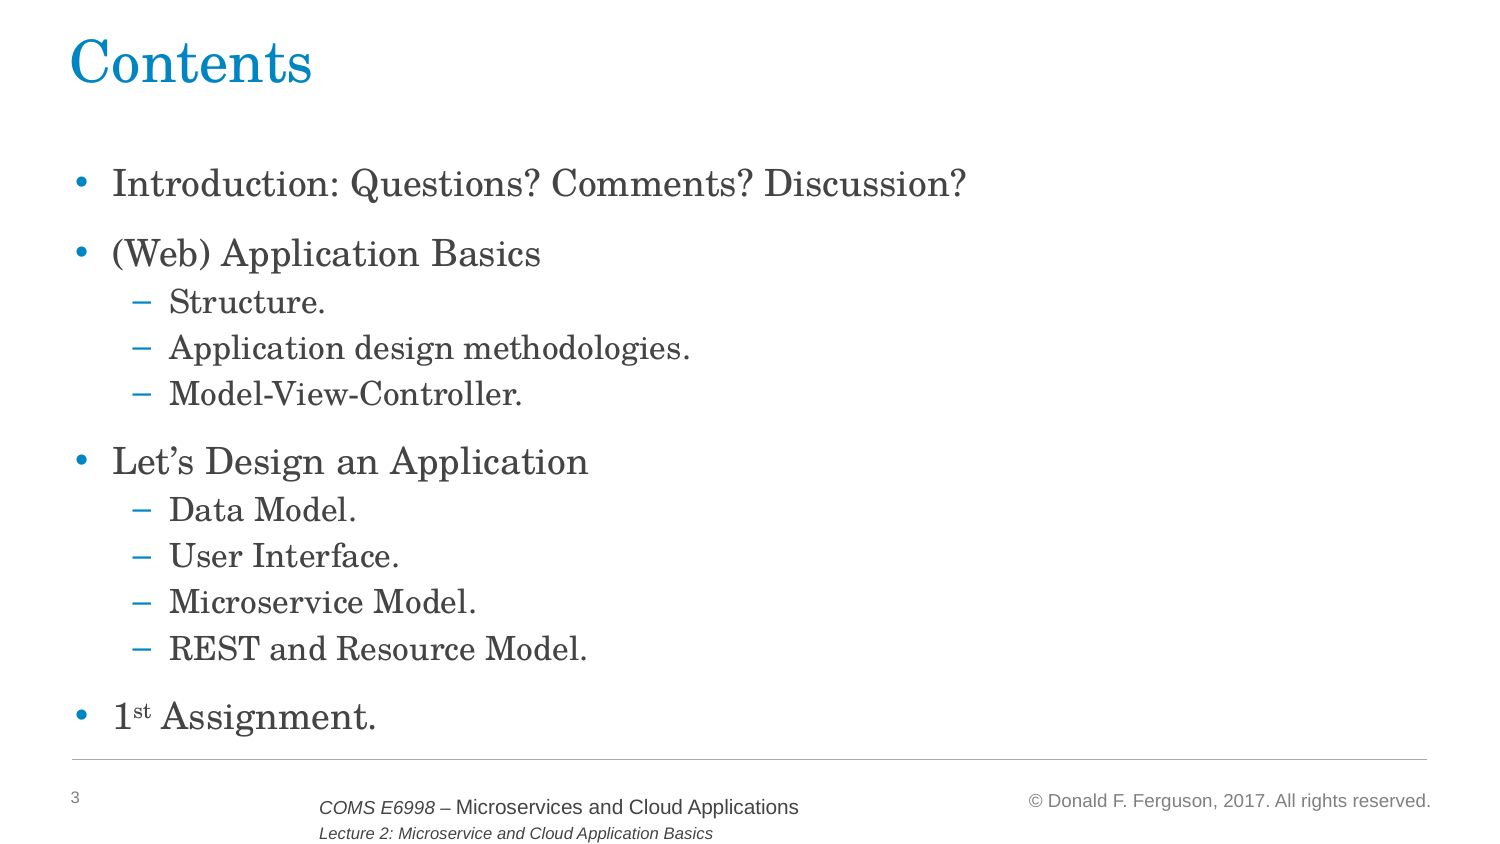

# Contents
Introduction: Questions? Comments? Discussion?
(Web) Application Basics
Structure.
Application design methodologies.
Model-View-Controller.
Let’s Design an Application
Data Model.
User Interface.
Microservice Model.
REST and Resource Model.
1st Assignment.